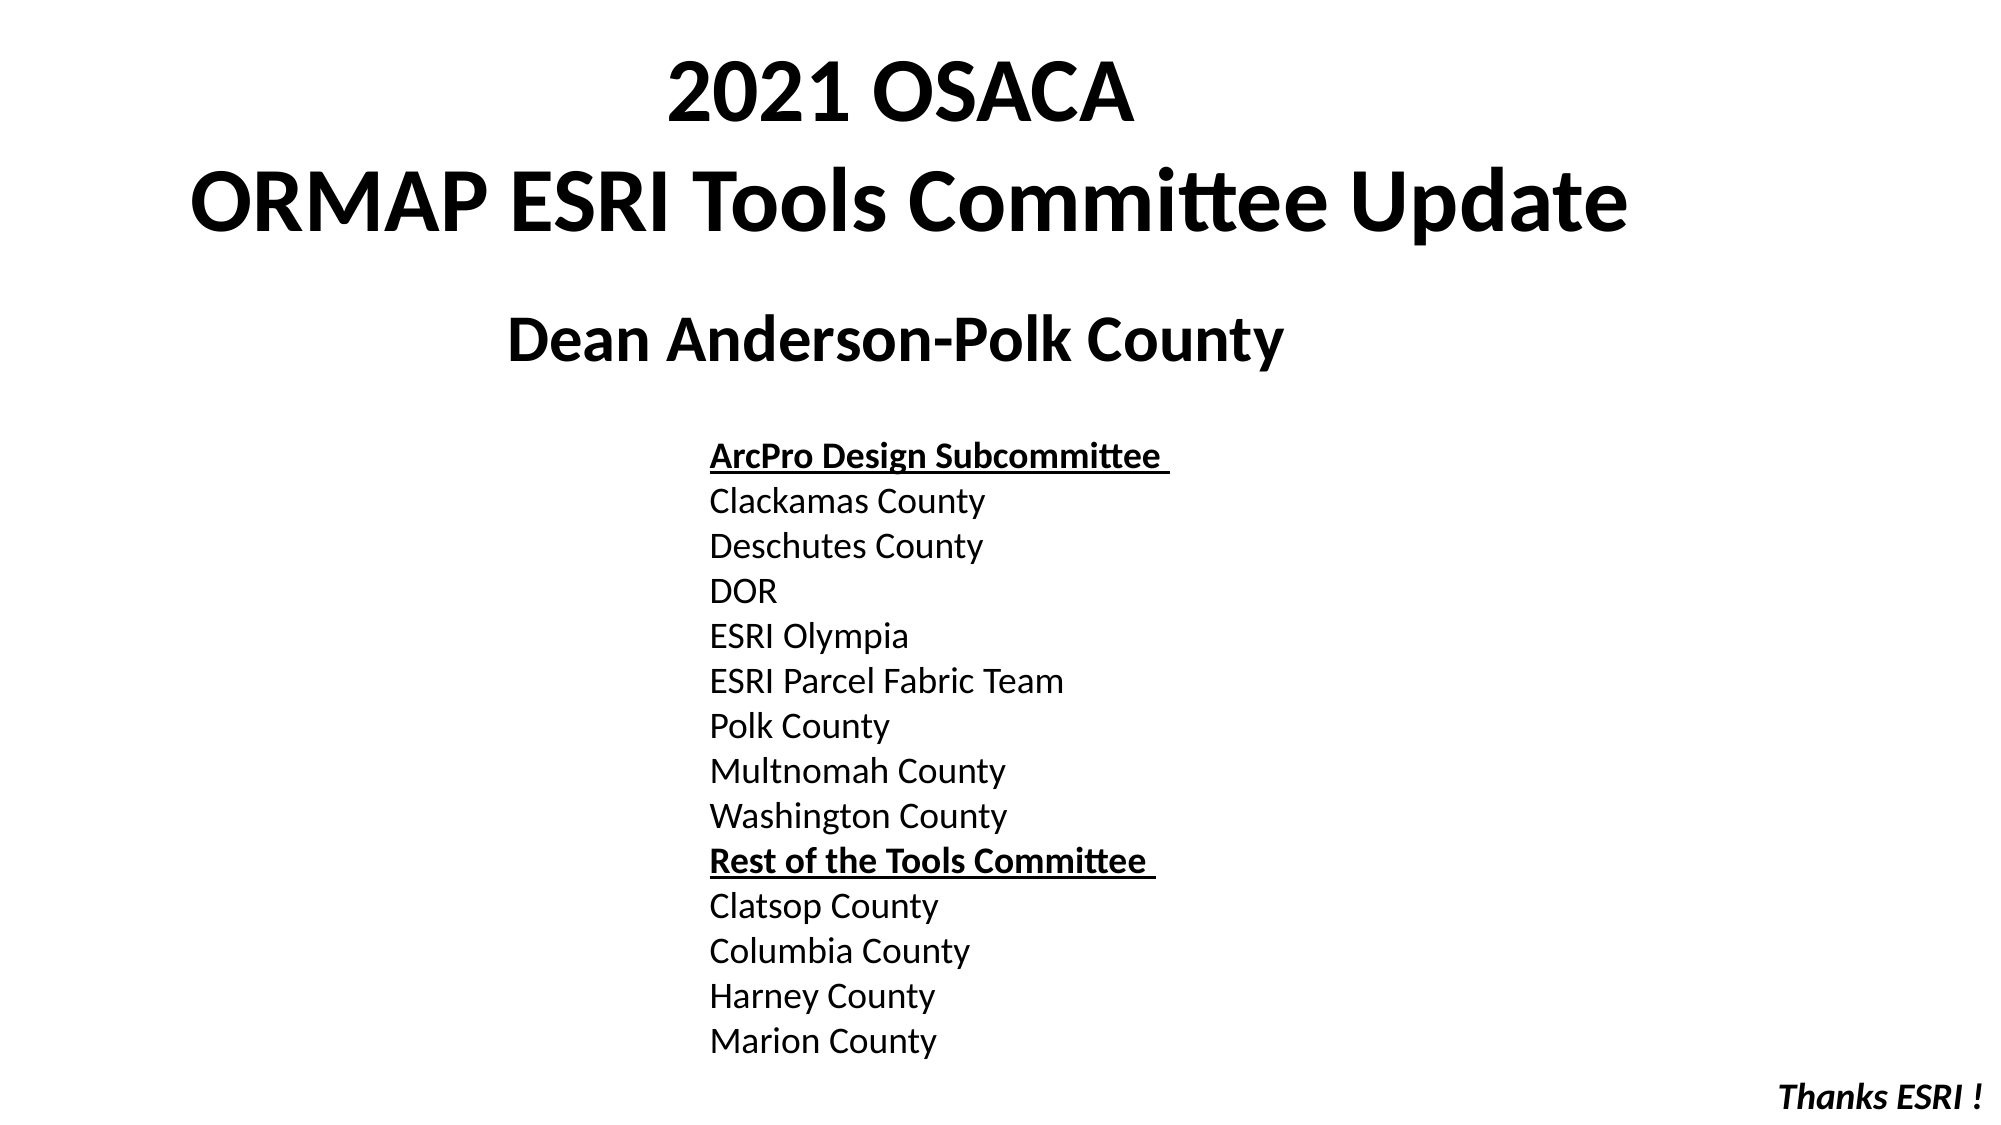

2021 OSACA
ORMAP ESRI Tools Committee Update

Dean Anderson-Polk County
ArcPro Design Subcommittee
Clackamas County
Deschutes County
DOR
ESRI Olympia
ESRI Parcel Fabric Team
Polk County
Multnomah County
Washington County
Rest of the Tools Committee
Clatsop County
Columbia County
Harney County
Marion County
Thanks ESRI !